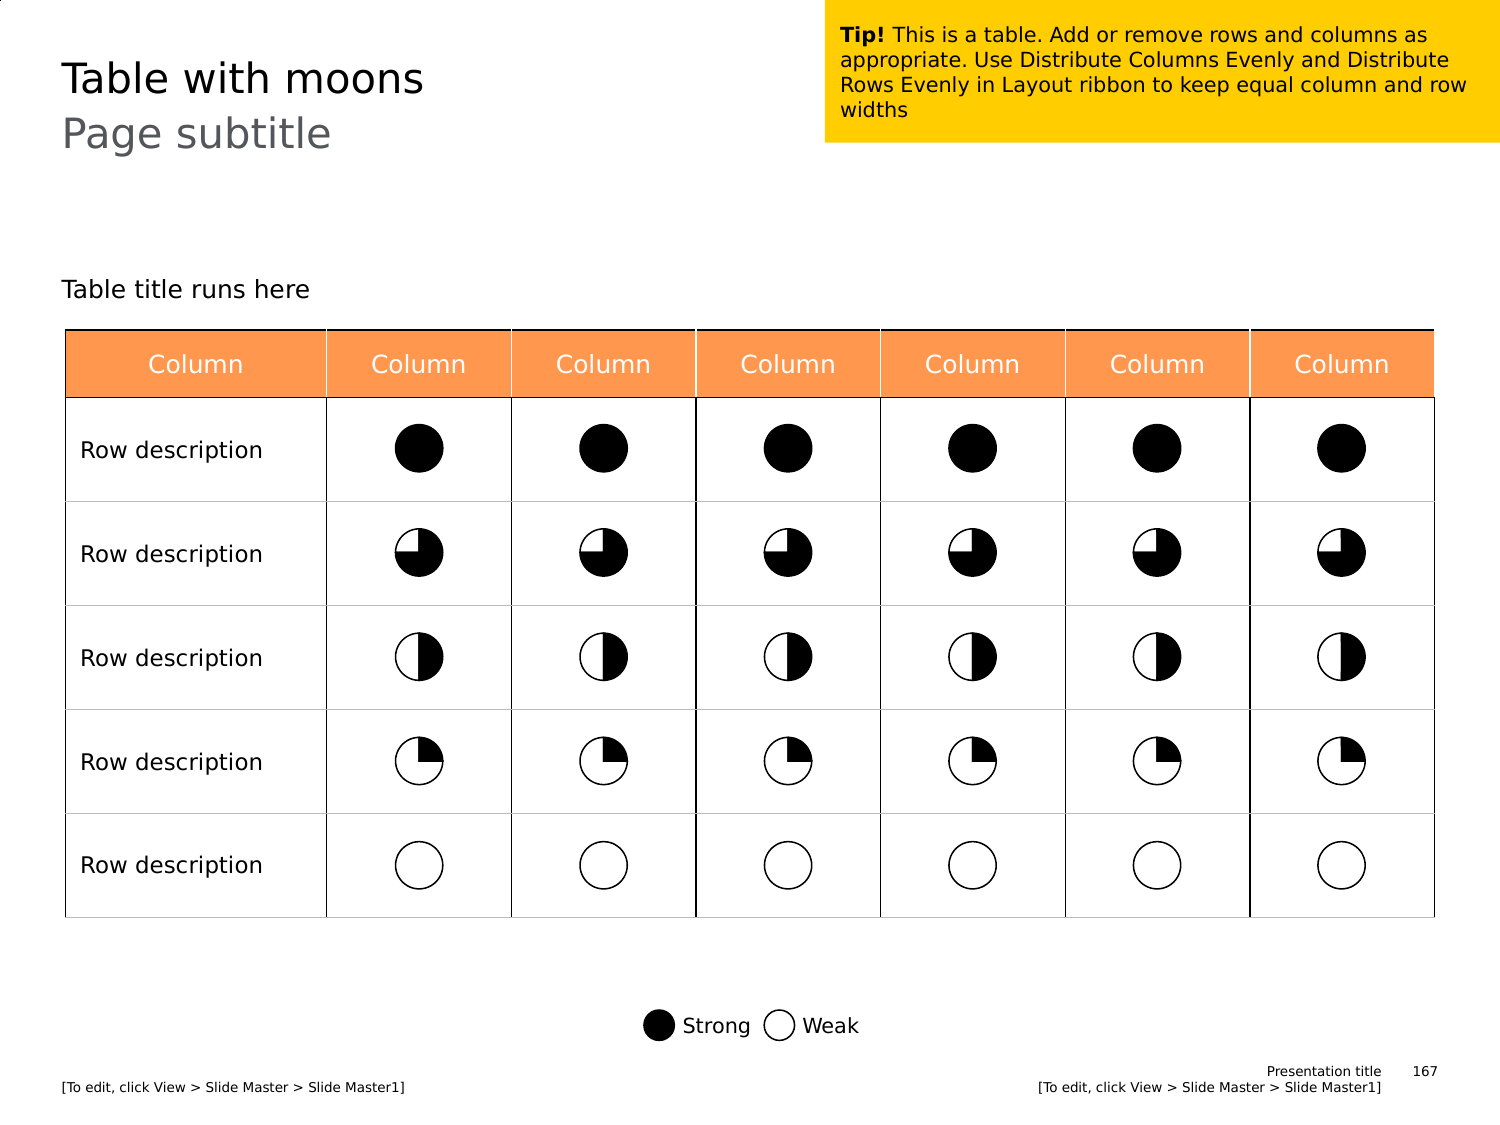

Tip! This is a table. Add or remove rows and columns as appropriate. Use Distribute Columns Evenly and Distribute Rows Evenly in Layout ribbon to keep equal column and row widths
# Table with moons
Page subtitle
Table title runs here

| Column | Column | Column | Column | Column | Column | Column |
| --- | --- | --- | --- | --- | --- | --- |
| Row description |  |  |  |  |  |  |
| Row description |  |  |  |  |  |  |
| Row description |  |  |  |  |  |  |
| Row description |  |  |  |  |  |  |
| Row description |  |  |  |  |  |  |

Strong
Weak